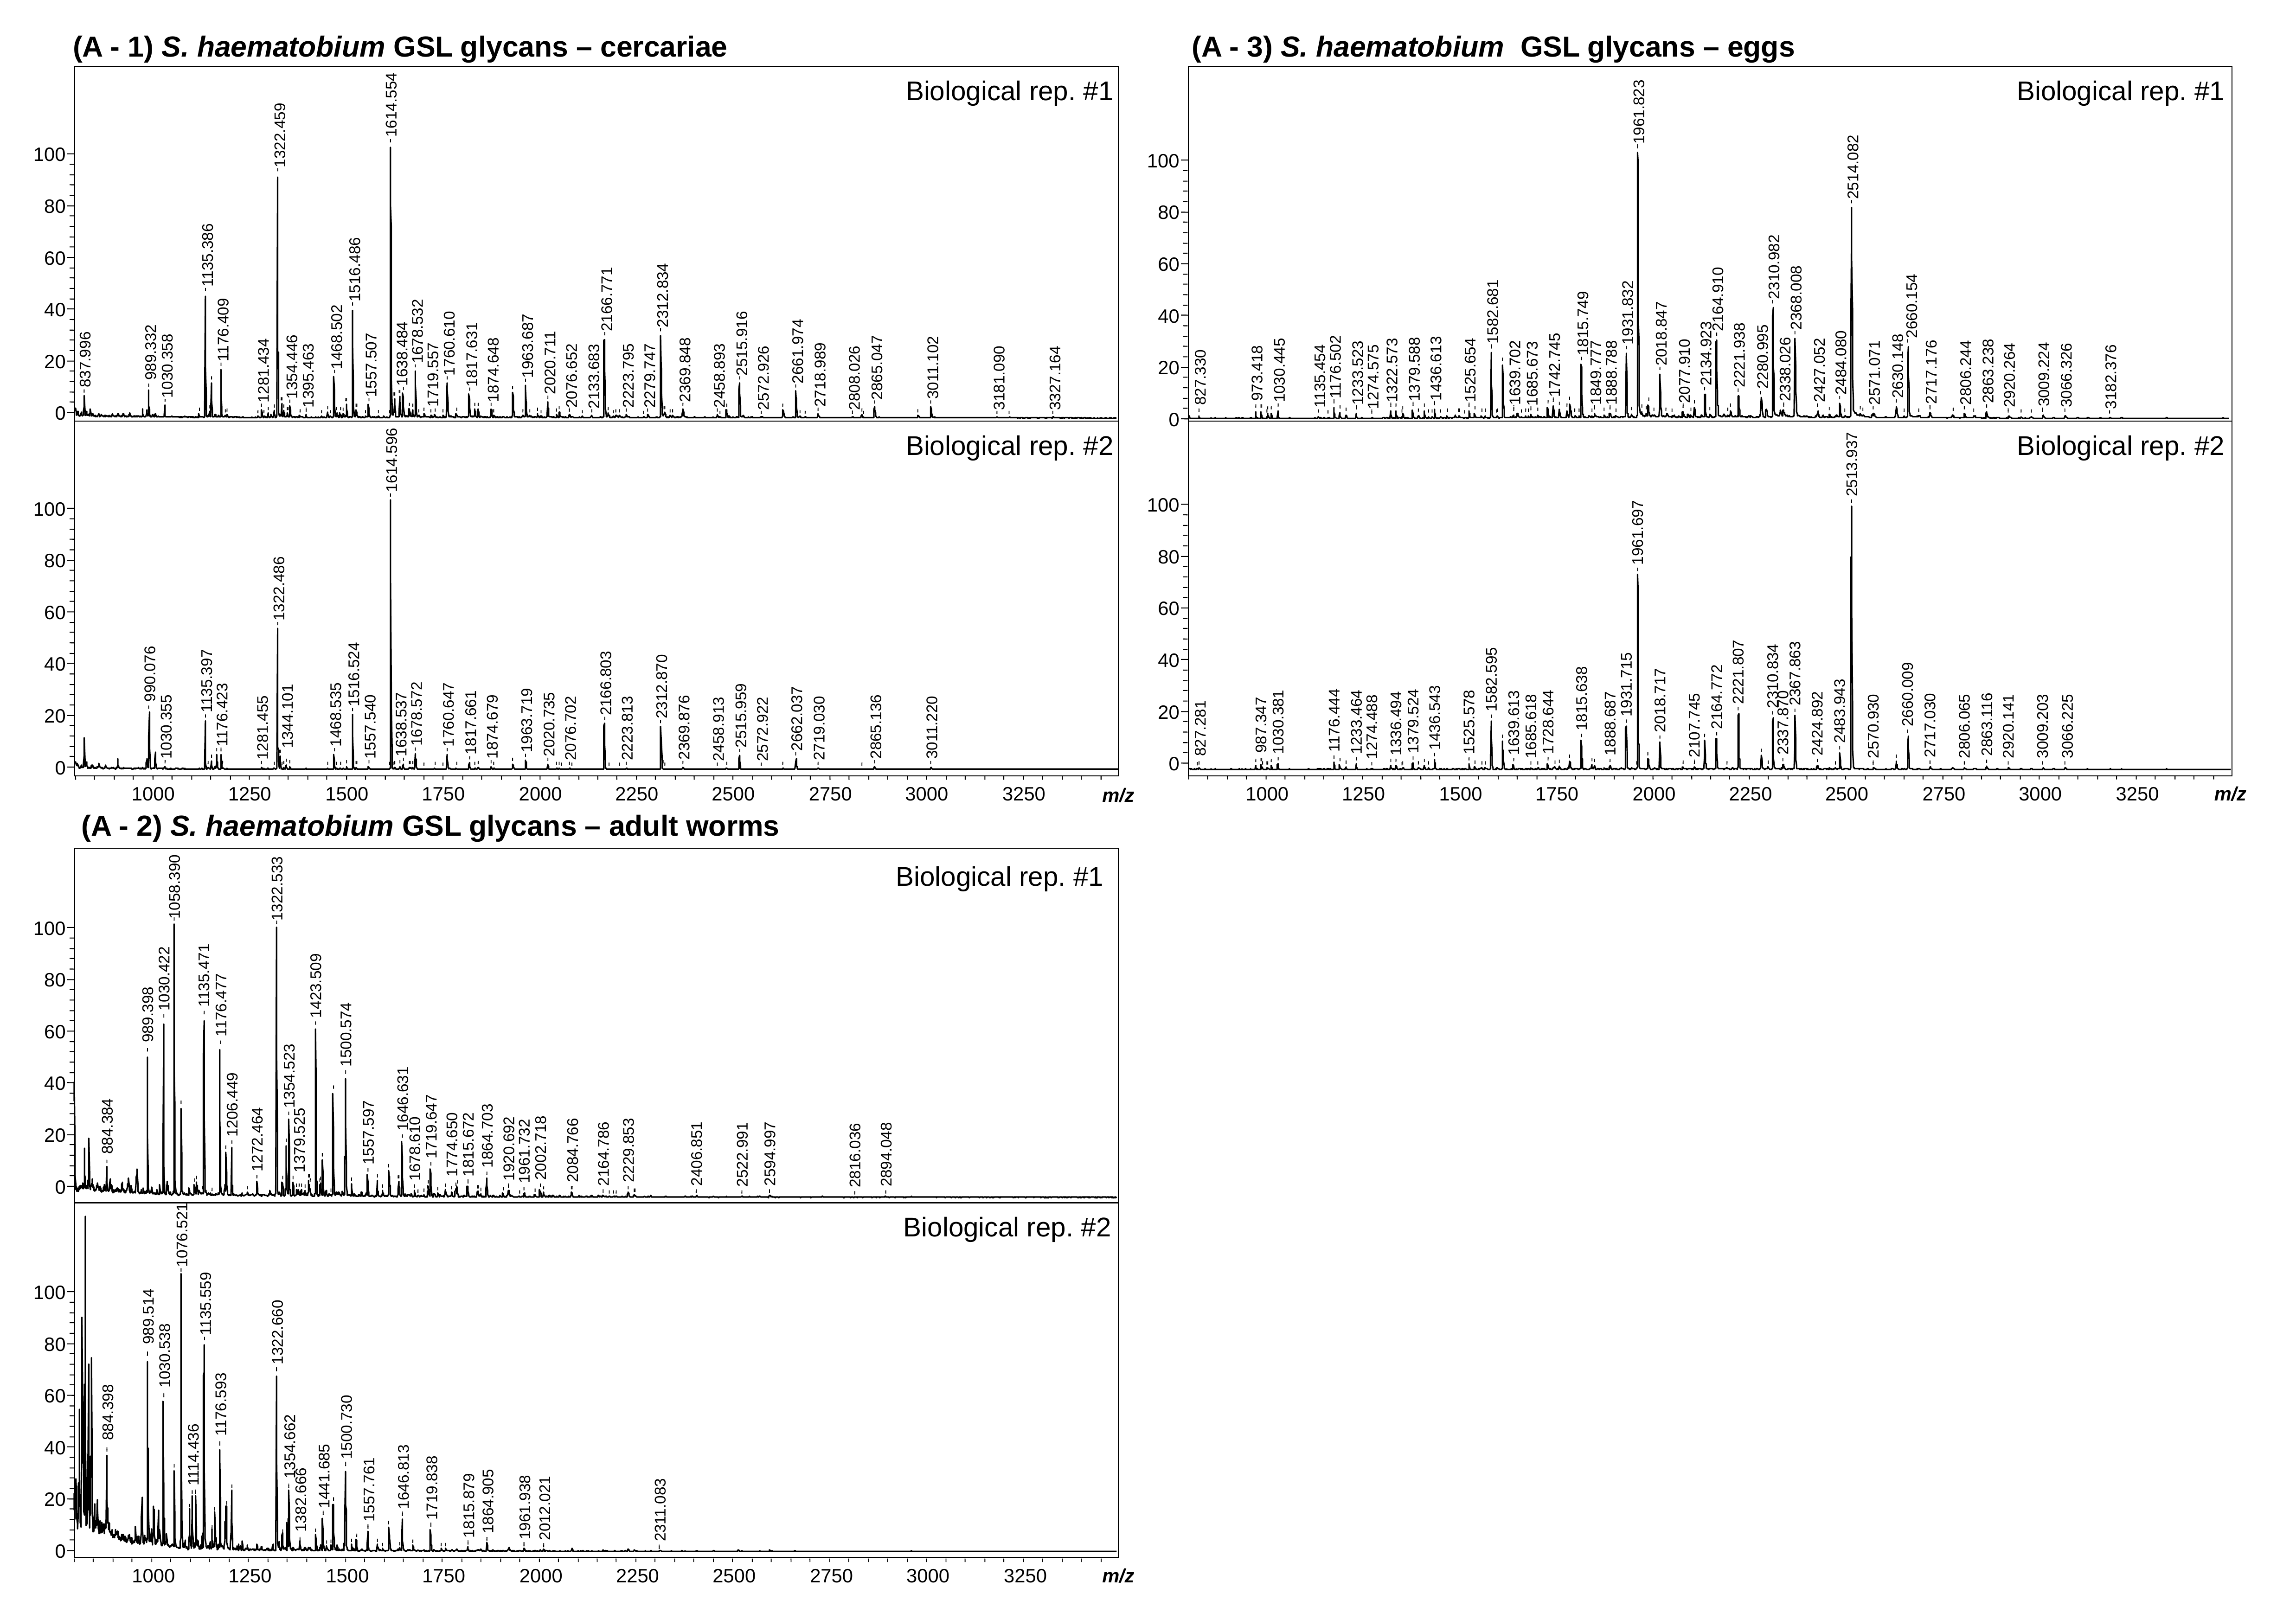

(A - 1) S. haematobium GSL glycans – cercariae
(A - 3) S. haematobium  GSL glycans – eggs

Biological rep. #1

Biological rep. #1
1614.554
1961.823
1322.459

100

80

60

40

20

0

100

80

60

40

20

0

2514.082

1135.386
2310.982
1516.486
2312.834

2368.008
2166.771
2164.910
2660.154

1582.681
1931.832
1815.749
1176.409
1678.532
2018.847
1468.502

1760.610
2515.916
1963.687

2661.974
989.332
2134.923

1638.484

1817.631
2221.938

2280.995
837.996
2484.080
2020.711
1557.507
1742.745
1030.358
2630.148

1354.446
1176.502

2865.047
3011.102
1436.613
1379.588
2338.026
1874.648
2369.848
1322.573
1525.654
2427.052
1030.445
1281.434
2863.238
2077.910
2717.176

1639.702
1849.777
1888.788
2571.071
2806.244
1233.523
973.418
1685.673

3009.224
1719.557
2718.989
2920.264
3066.326
1395.463
2223.795
2279.747
2458.893
2076.652
1135.454

2133.683
1274.575
3182.376
827.330
2572.926
2808.026
3181.090
3327.164

Biological rep. #2

Biological rep. #2
1614.596
2513.937
100

80

60

40

20

0

100

80

60

40

20

0

1961.697

1322.486

2221.807
2367.863
990.076
1516.524
2310.834
1582.595
1135.397
2166.803
1931.715
2312.870
2660.009
2164.772
1815.638
2018.717
2483.943
1678.572
1468.535
1760.647
1176.423

2515.959
1344.101

1436.543

2662.037
1963.719
1176.444

1379.524
1030.381
1233.464
1525.578
1728.644
1817.661
2337.870
1639.613
2424.892
1336.494
1888.687

1638.537
2020.735
2863.116
987.347
2107.745
2717.030
2570.930
2806.065
2920.141
3009.203
3066.225

1685.618
1557.540
1874.679
2865.136
1030.355
1274.488
2369.876
3011.220
1281.455
827.281
2076.702
2223.813
2719.030

2458.913
2572.922

1000
1250
1500
1750
2000
2250
2500
2750
3000
3250
1000
1250
1500
1750
2000
2250
2500
2750
3000
3250
m/z
m/z
(A - 2) S. haematobium GSL glycans – adult worms

Biological rep. #1
1058.390
1322.533
100

80

60

40

20

0

1135.471
1030.422
1423.509
1176.477
989.398

1500.574

1354.523

1646.631
1206.449

884.384
1719.647
1557.597
1864.703
1272.464
1379.525

1774.650
1815.672
2002.718

1678.610
1920.692

2084.766
2229.853
1961.732
2164.786
2406.851
2594.997
2894.048
2522.991

2816.036

Biological rep. #2

1076.521

100

80

60

40

20

0

1135.559
989.514
1322.660

1030.538

1176.593
884.398
1500.730
1354.662

1114.436

1441.685
1646.813
1719.838
1557.761

1382.666
1864.905
1815.879

1961.938
2012.021
2311.083

1000
1250
1500
1750
2000
2250
2500
2750
3000
3250
m/z